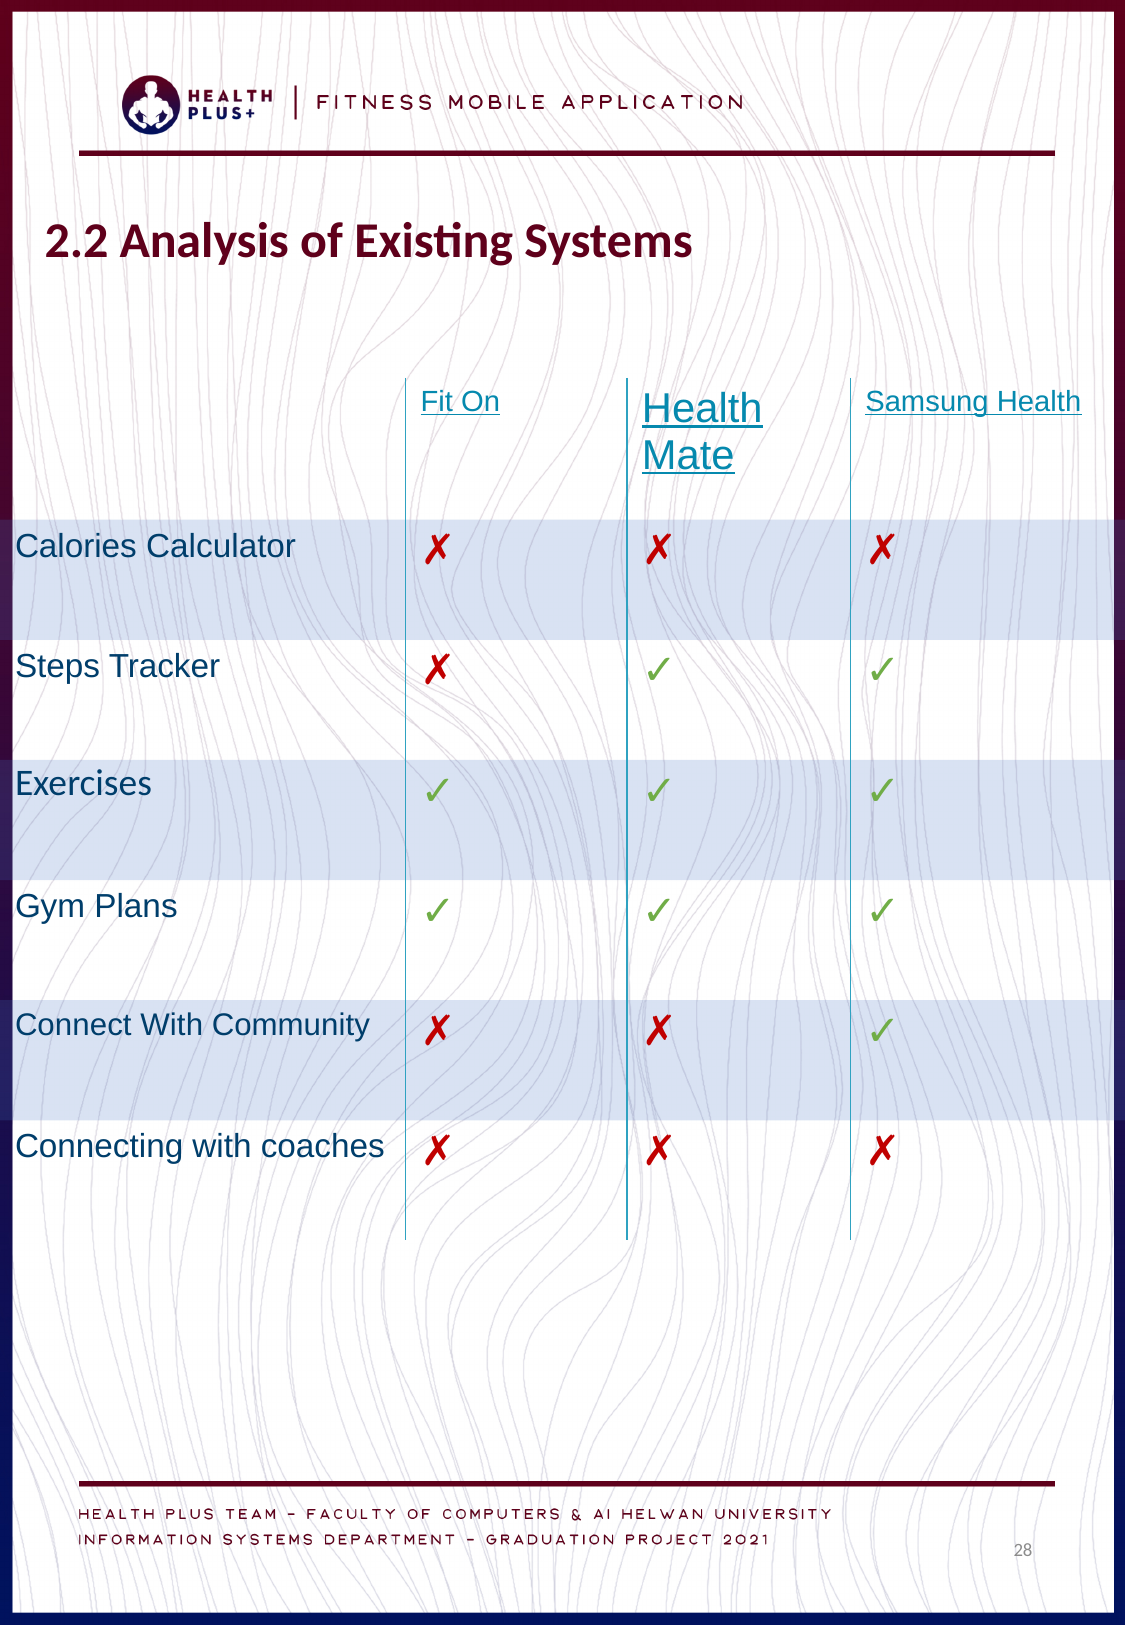

2.2 Analysis of Existing Systems
|  | Fit On | Health Mate | Samsung Health |
| --- | --- | --- | --- |
| Calories Calculator | ✗ | ✗ | ✗ |
| Steps Tracker | ✗ | ✓ | ✓ |
| Exercises | ✓ | ✓ | ✓ |
| Gym Plans | ✓ | ✓ | ✓ |
| Connect With Community | ✗ | ✗ | ✓ |
| Connecting with coaches | ✗ | ✗ | ✗ |
28